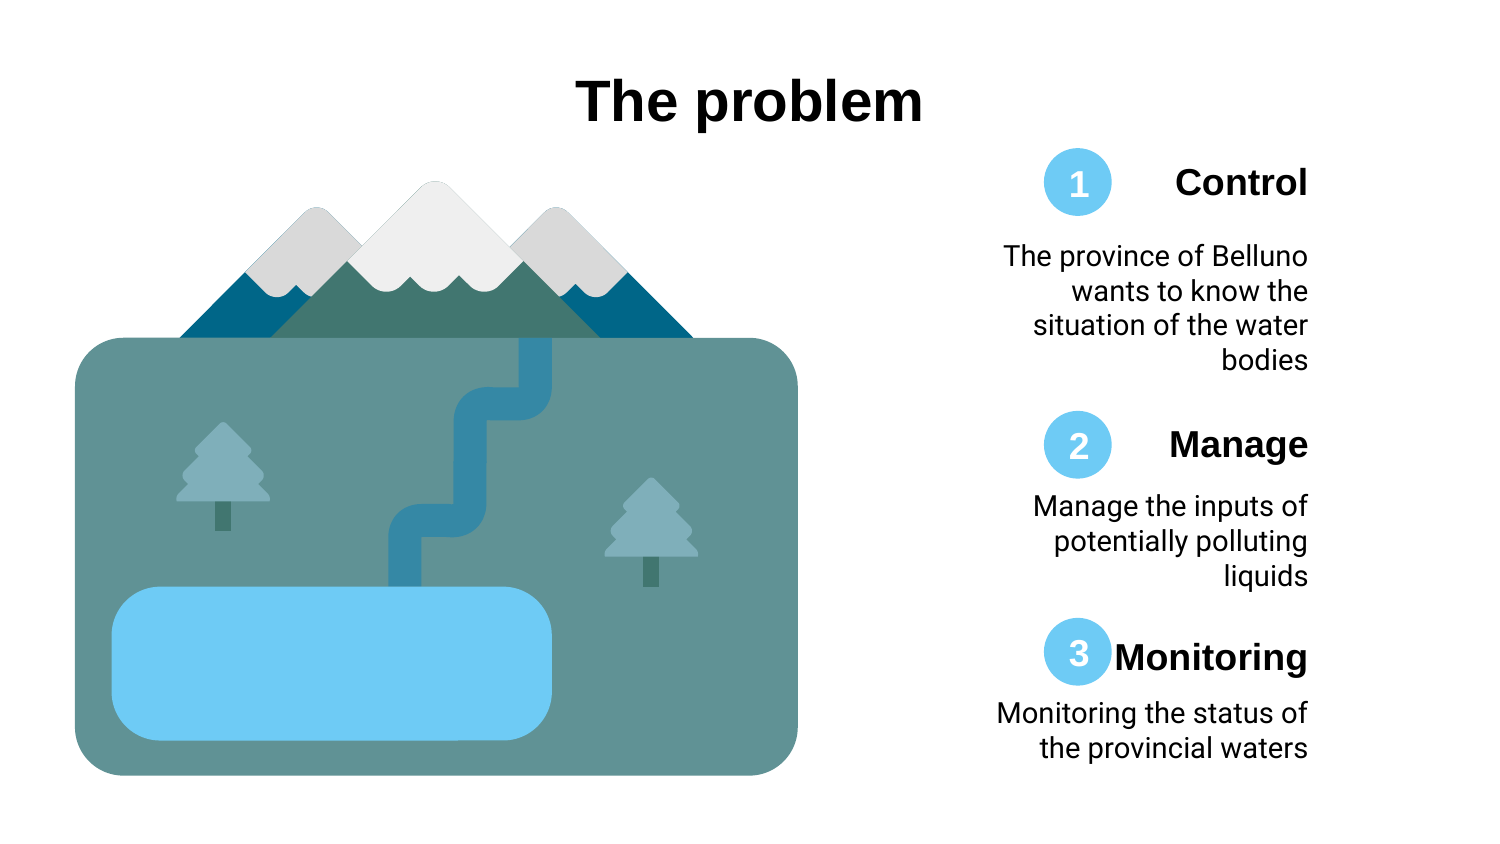

# The problem
Control
The province of Belluno wants to know the situation of the water bodies
1

Manage
Manage the inputs of potentially polluting liquids
2
3
Monitoring
Monitoring the status of the provincial waters